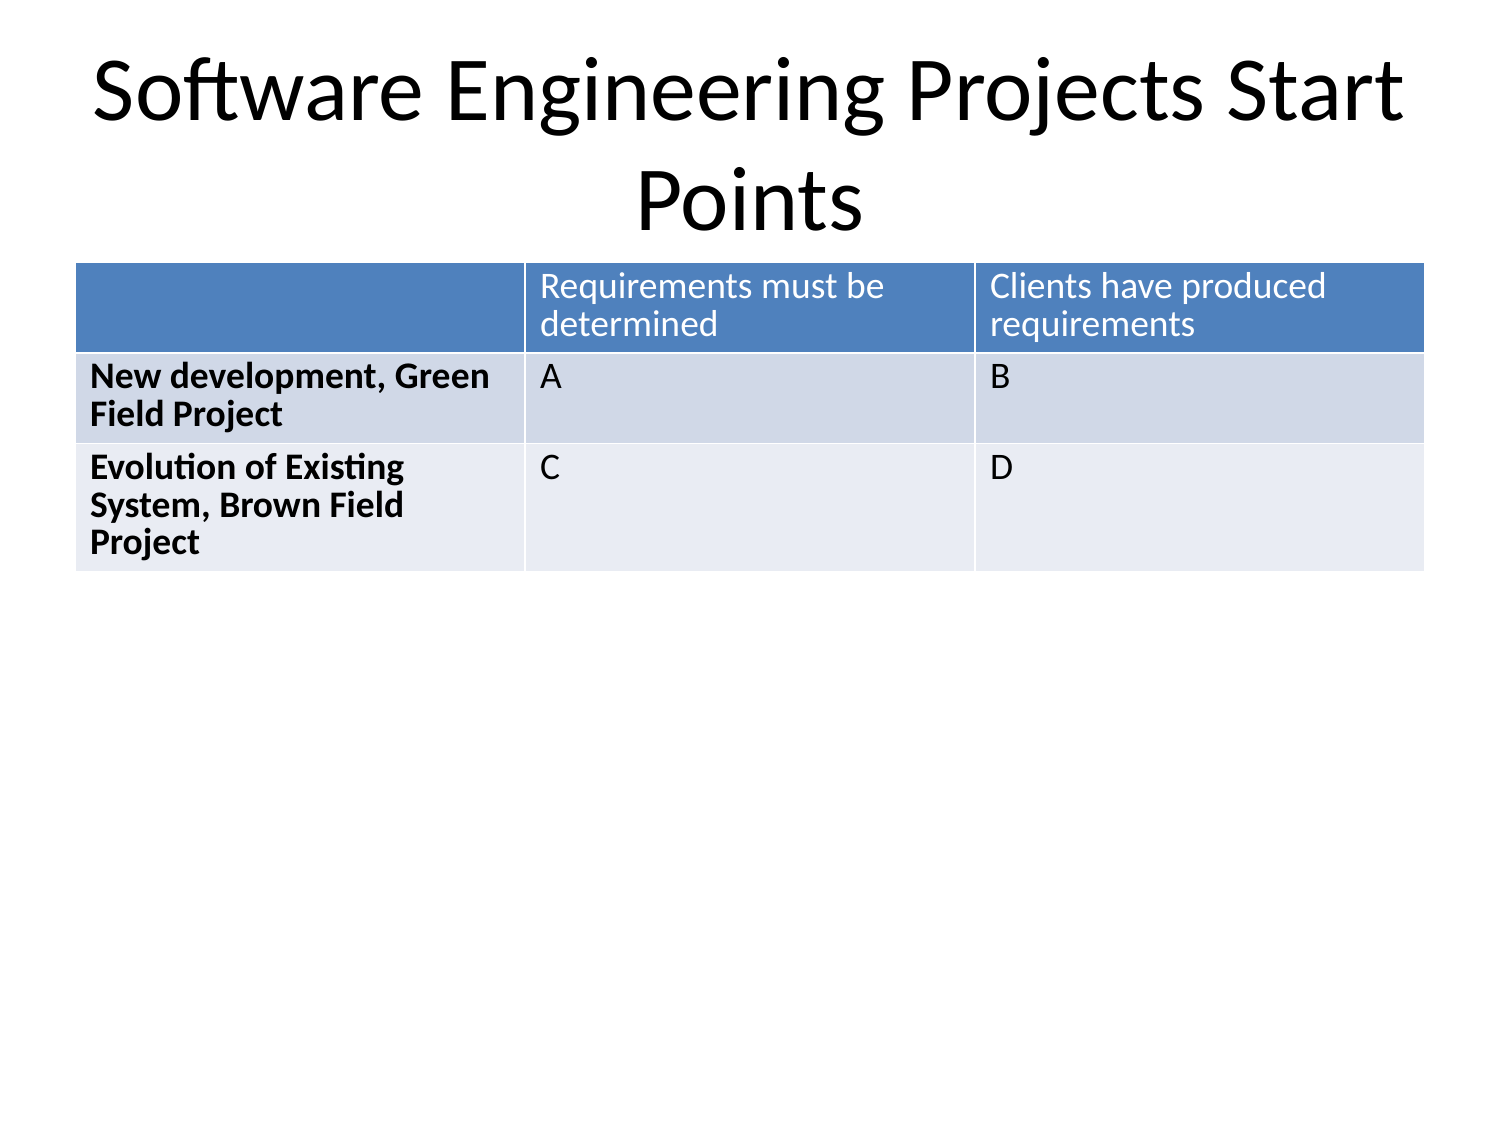

# Software Engineering Projects Start Points
|  | Requirements must be determined | Clients have produced requirements |
| --- | --- | --- |
| New development, Green Field Project | A | B |
| Evolution of Existing System, Brown Field Project | C | D |